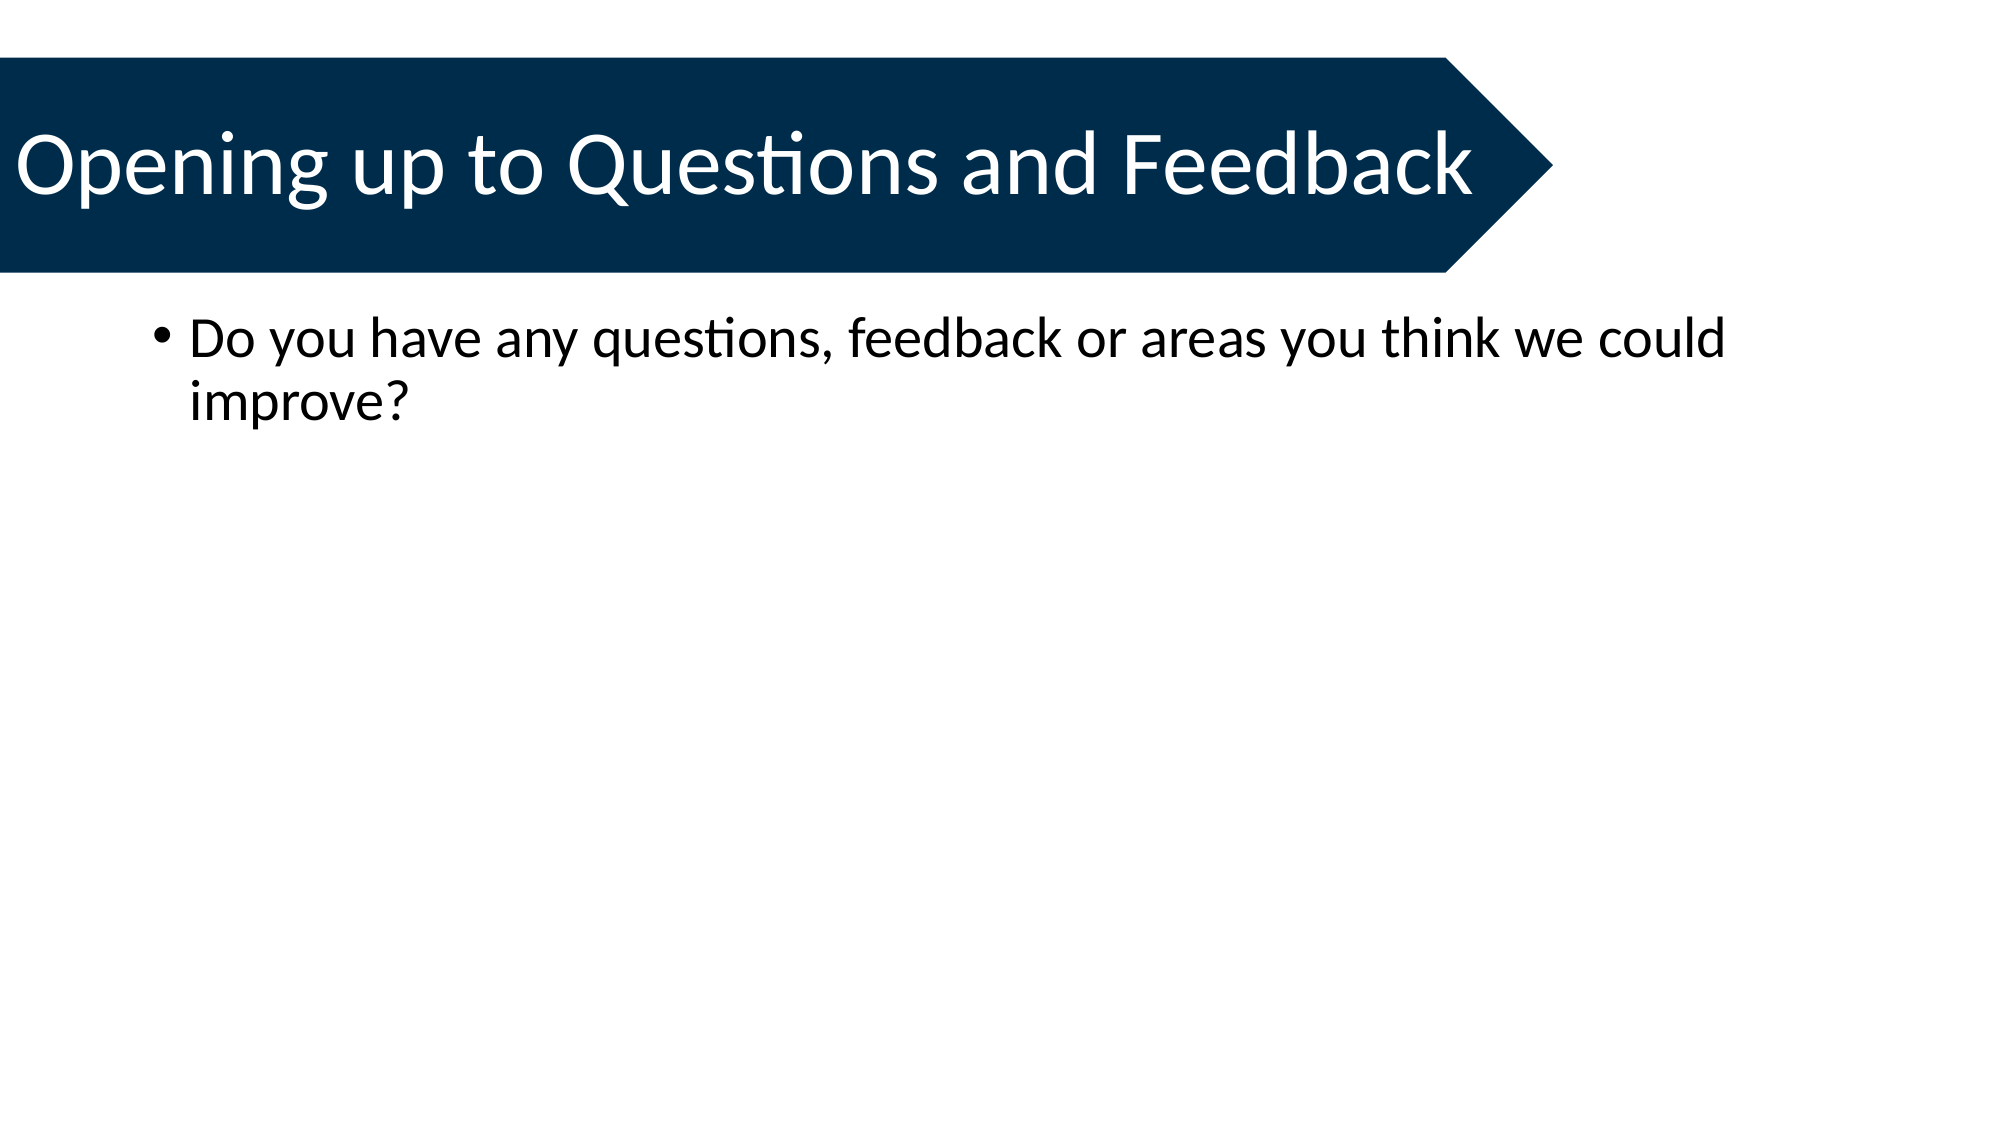

Opening up to Questions and Feedback
Do you have any questions, feedback or areas you think we could improve?